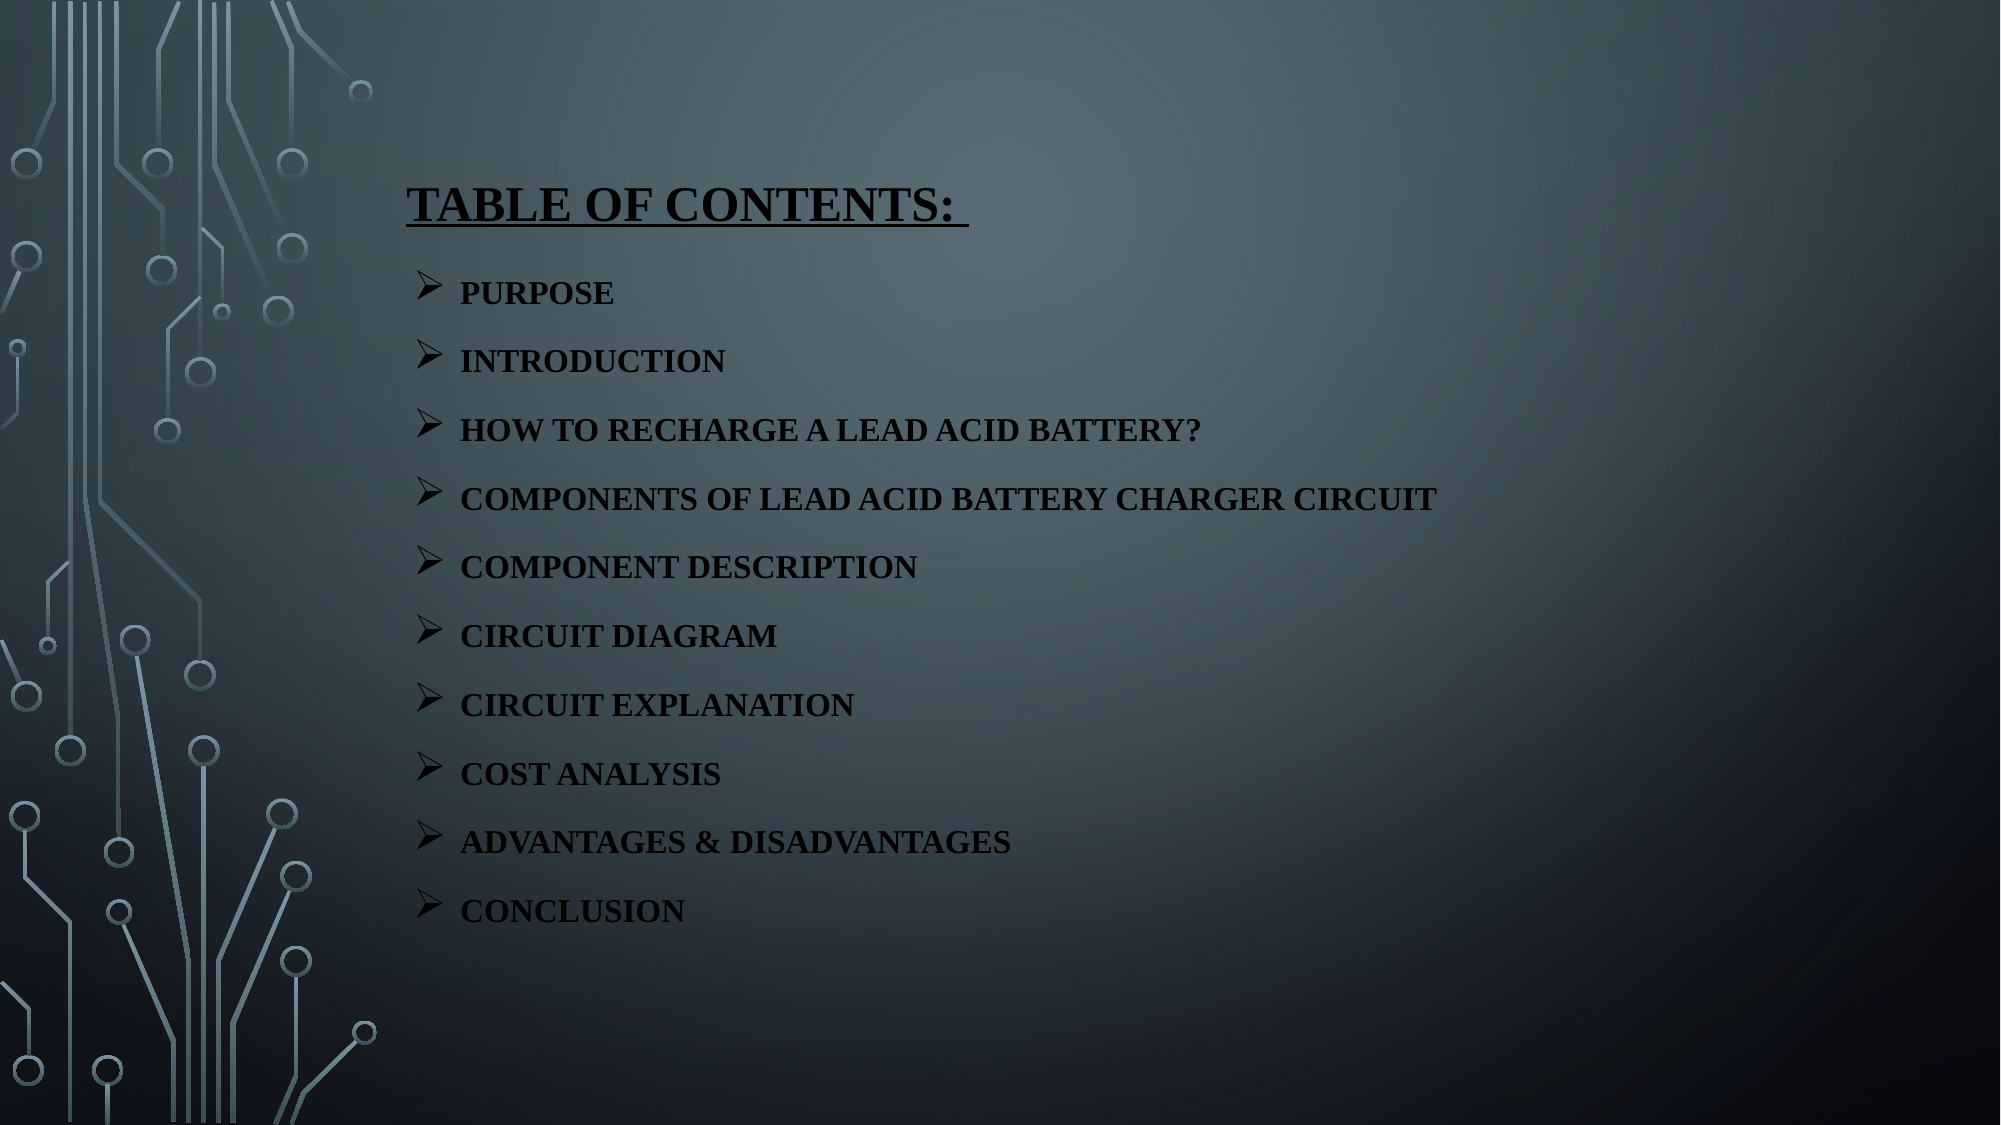

Table of Contents:
Purpose
Introduction
How to recharge a lead acid battery?
Components of lead acid battery charger circuit
Component description
Circuit diagram
Circuit explanation
Cost analysis
Advantages & disadvantages
conclusion